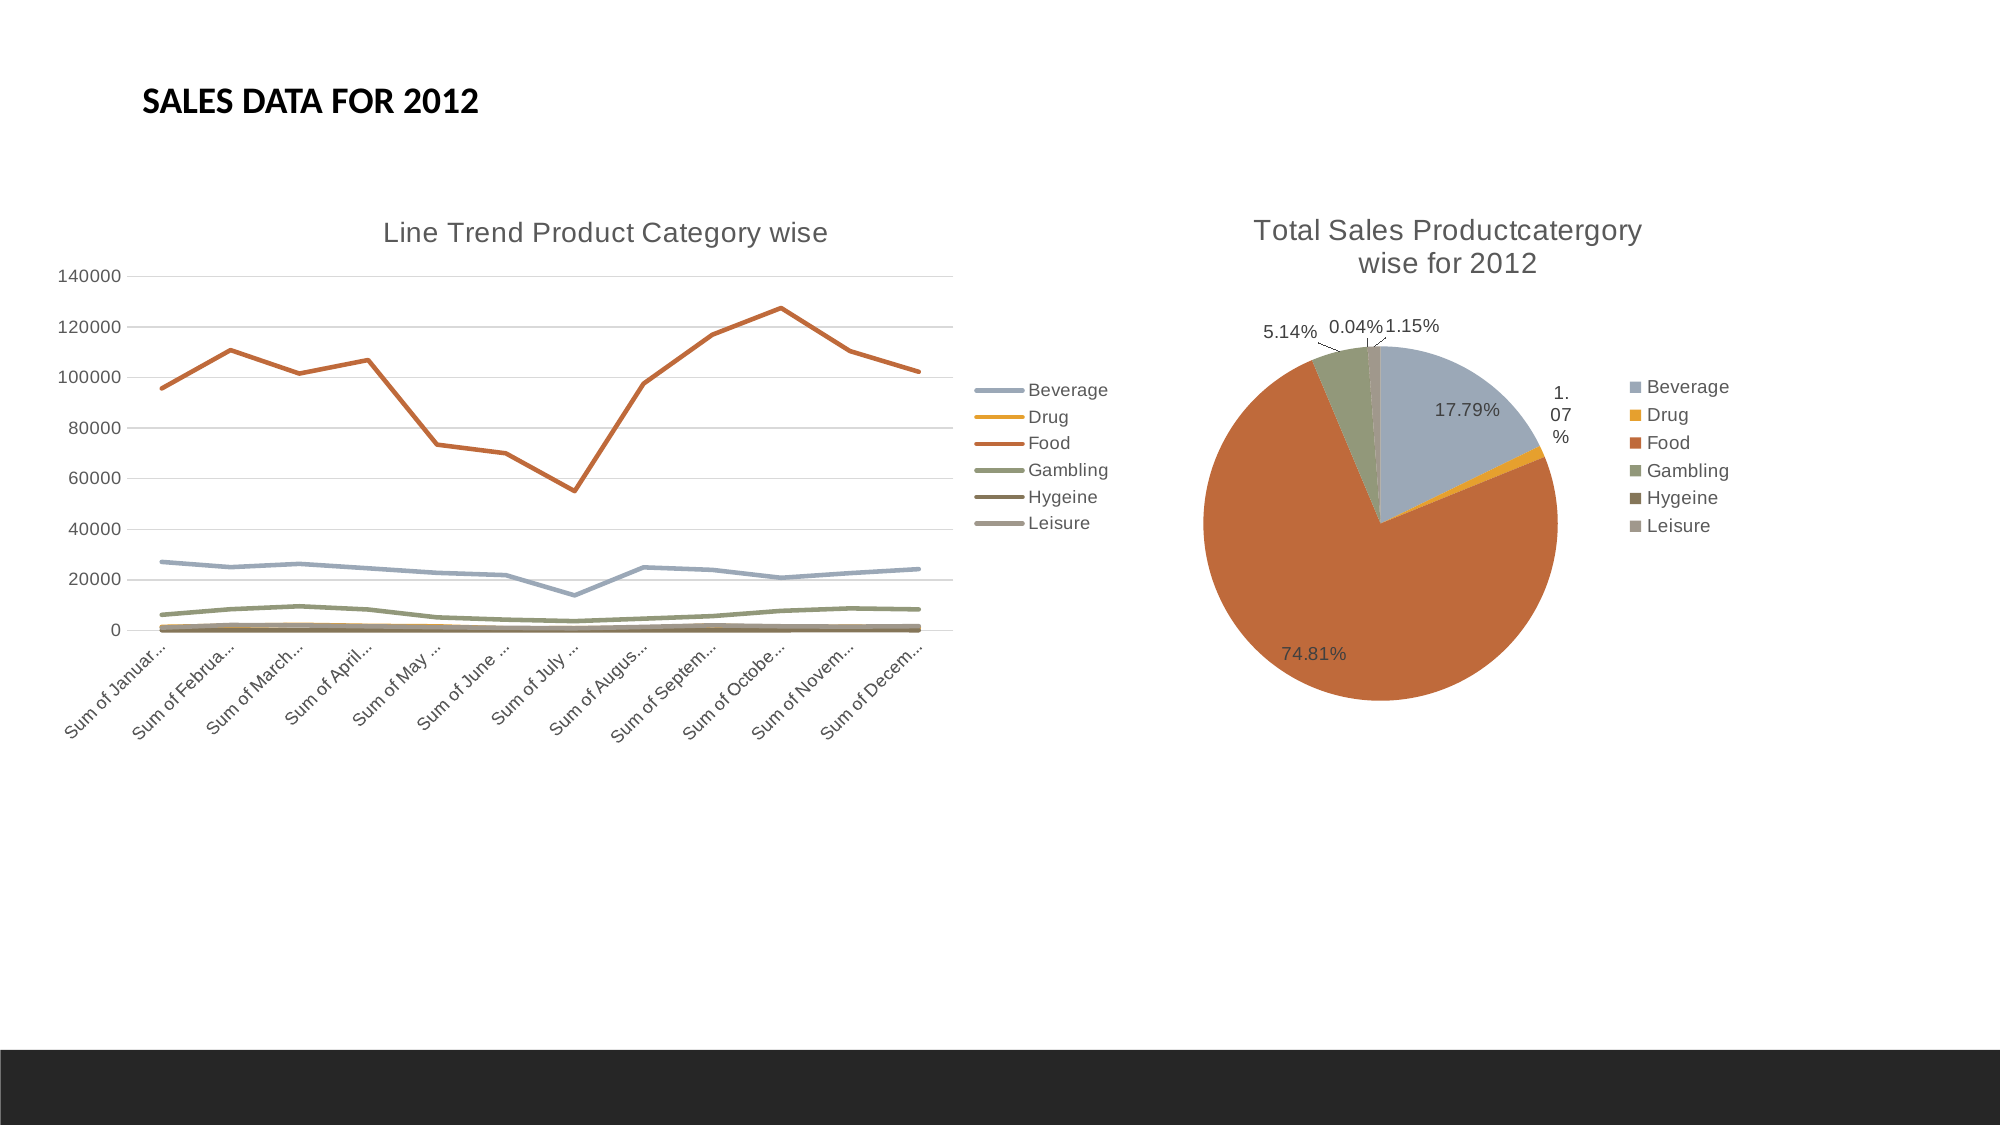

SALES DATA FOR 2012

### Chart: Total Sales Productcatergory wise for 2012

| Category | Total |
|---|---|
| Beverage | 0.17787319913877492 |
| Drug | 0.01074354609366047 |
| Food | 0.7481428793676667 |
| Gambling | 0.051389887455576676 |
| Hygeine | 0.00038285206864960134 |
| Leisure | 0.011467635875671671 |

### Chart: Line Trend Product Category wise

| Category | Beverage | Drug | Food | Gambling | Hygeine | Leisure |
|---|---|---|---|---|---|---|
| Sum of January 2012 Sales | 27091.0 | 1364.0 | 95693.0 | 6124.0 | 55.0 | 1052.0 |
| Sum of February 2012 Sales | 25003.0 | 1815.0 | 110880.0 | 8359.0 | 55.0 | 2137.0 |
| Sum of March 2012 Sales | 26305.0 | 2205.0 | 101593.0 | 9529.0 | 47.0 | 1968.0 |
| Sum of April 2012 Sales | 24556.0 | 1776.0 | 106965.0 | 8263.0 | 55.0 | 1629.0 |
| Sum of May 2012 Sales | 22760.0 | 1569.0 | 73480.0 | 5125.0 | 38.0 | 1261.0 |
| Sum of June 2012 Sales | 21836.0 | 801.0 | 70027.0 | 4231.0 | 33.0 | 979.0 |
| Sum of July 2012 Sales | 13829.0 | 837.0 | 55068.0 | 3657.0 | 34.0 | 815.0 |
| Sum of August 2012 Sales | 24912.0 | 940.0 | 97585.0 | 4636.0 | 41.0 | 1349.0 |
| Sum of September 2012 Sales | 23923.0 | 1947.0 | 116958.0 | 5619.0 | 55.0 | 1968.0 |
| Sum of October 2012 Sales | 20773.0 | 1008.0 | 127539.0 | 7721.0 | 55.0 | 1629.0 |
| Sum of November 2012 Sales | 22630.0 | 1477.0 | 110490.0 | 8701.0 | 75.0 | 1462.0 |
| Sum of December 2012 Sales | 24213.0 | 1042.0 | 102292.0 | 8304.0 | 55.0 | 1663.0 |